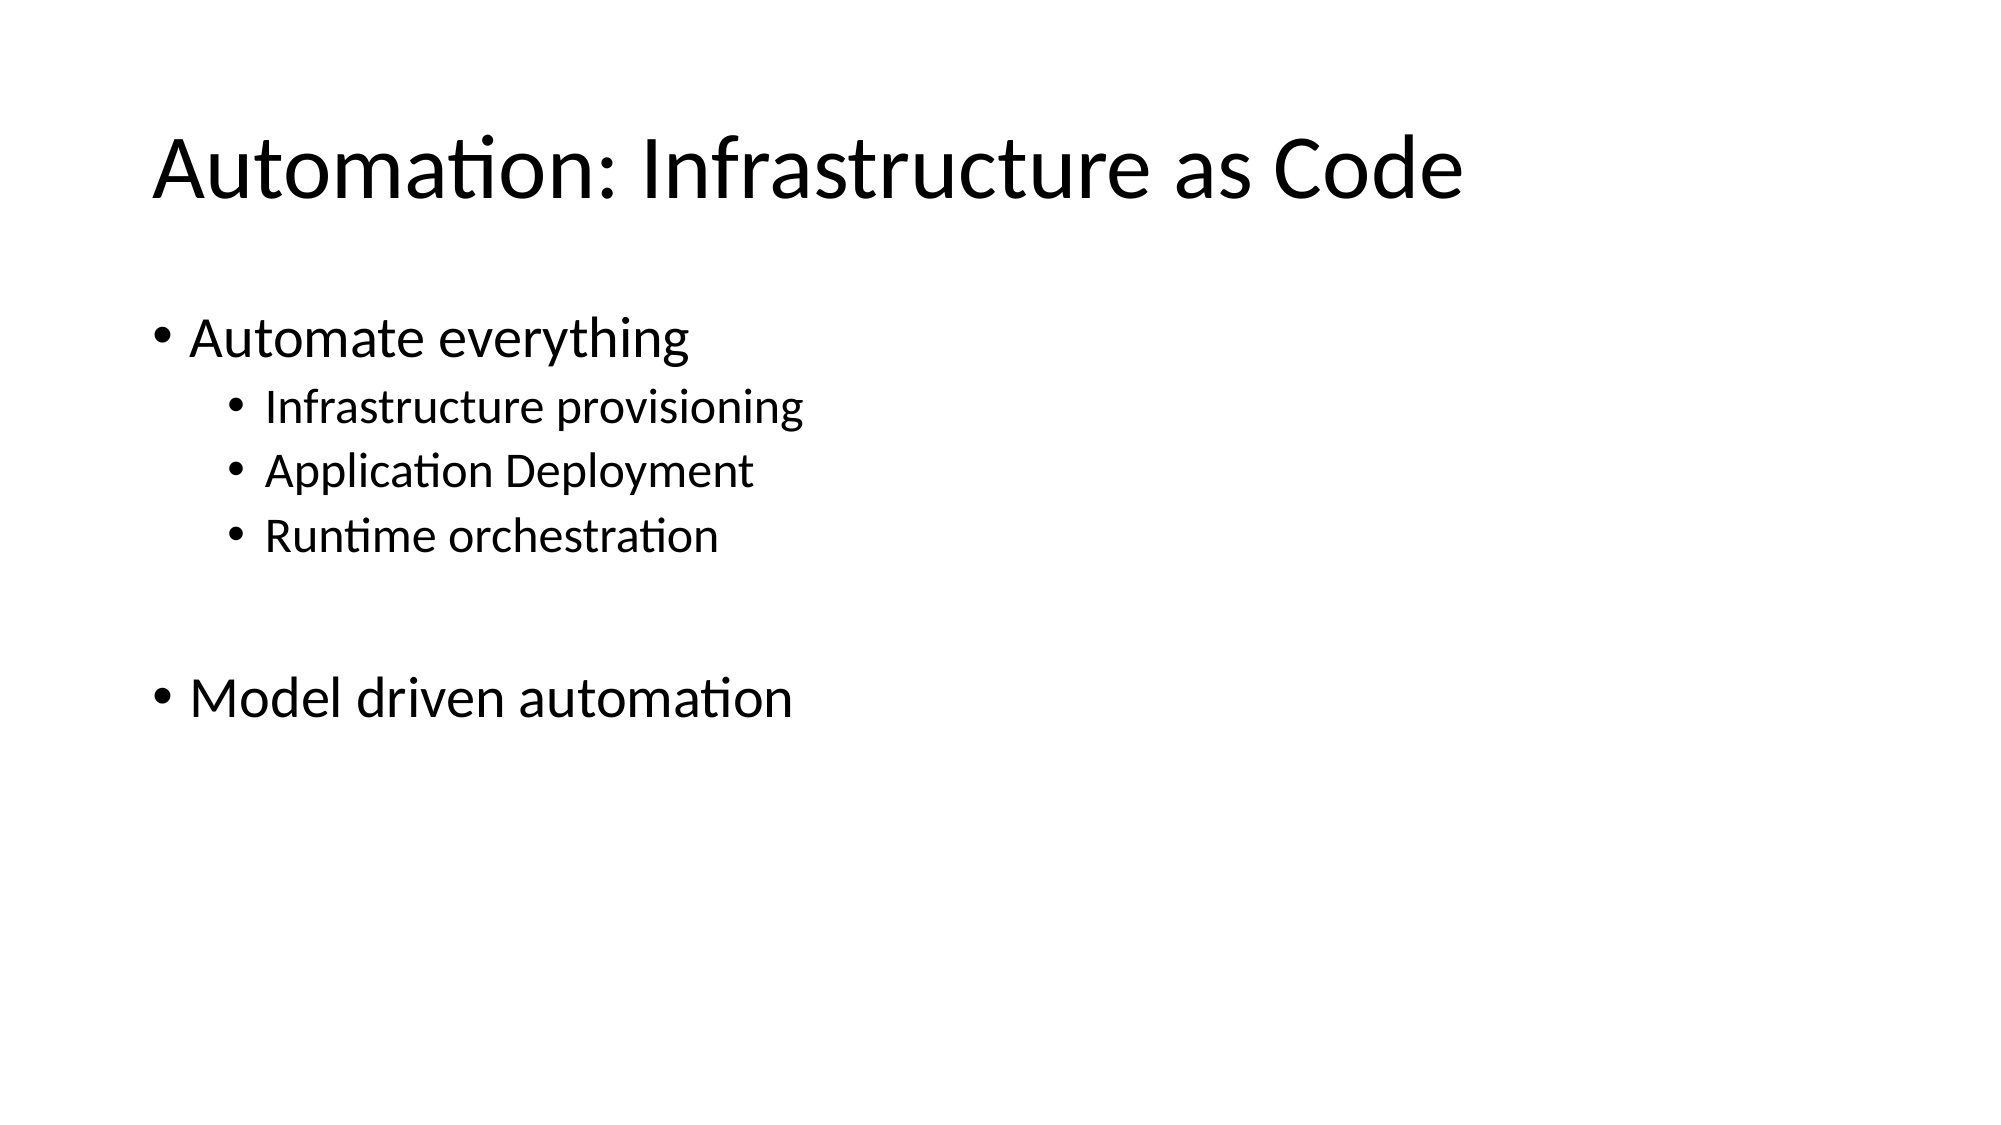

# Automation: Infrastructure as Code
Automate everything
Infrastructure provisioning
Application Deployment
Runtime orchestration

Model driven automation